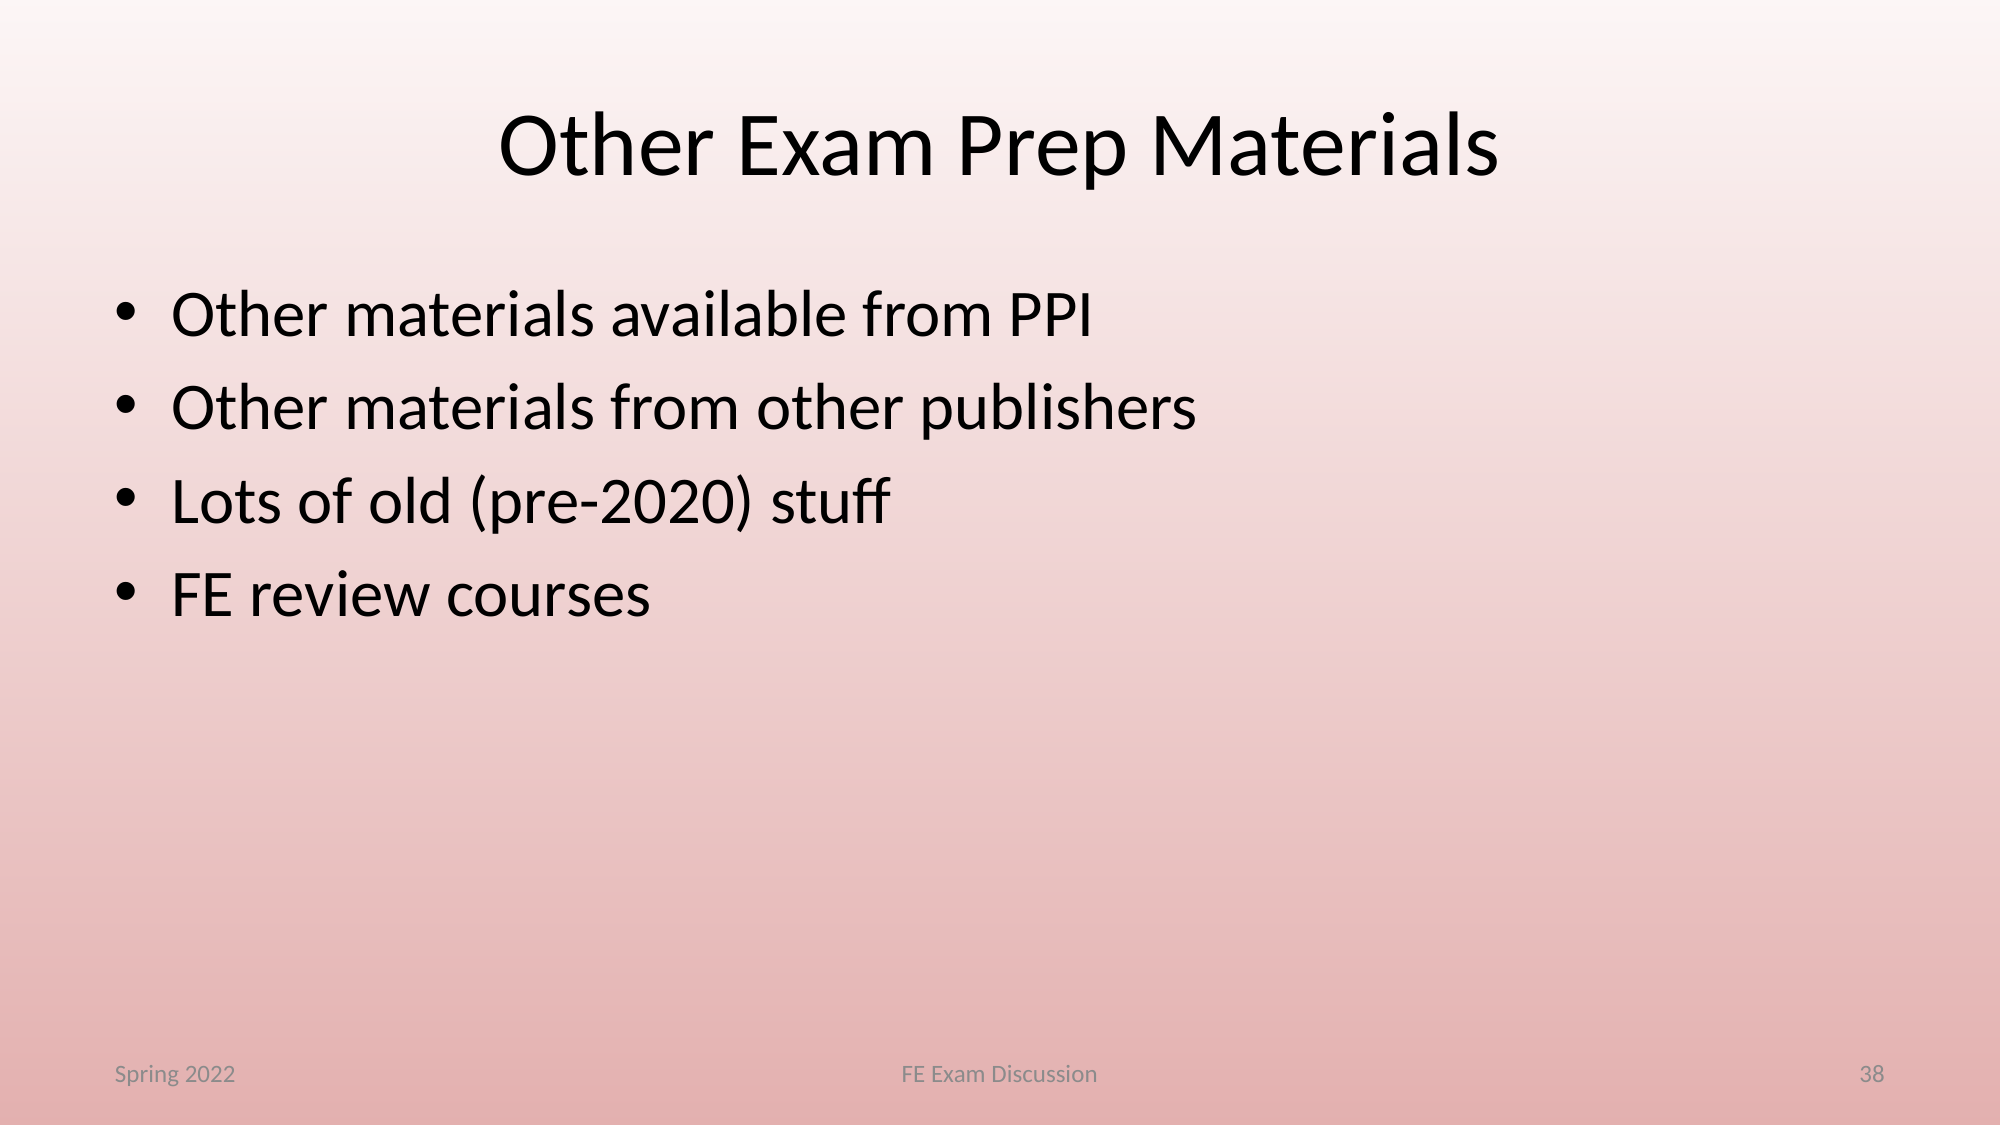

# Other Exam Prep Materials
Other materials available from PPI
Other materials from other publishers
Lots of old (pre-2020) stuff
FE review courses
Spring 2022
FE Exam Discussion
38